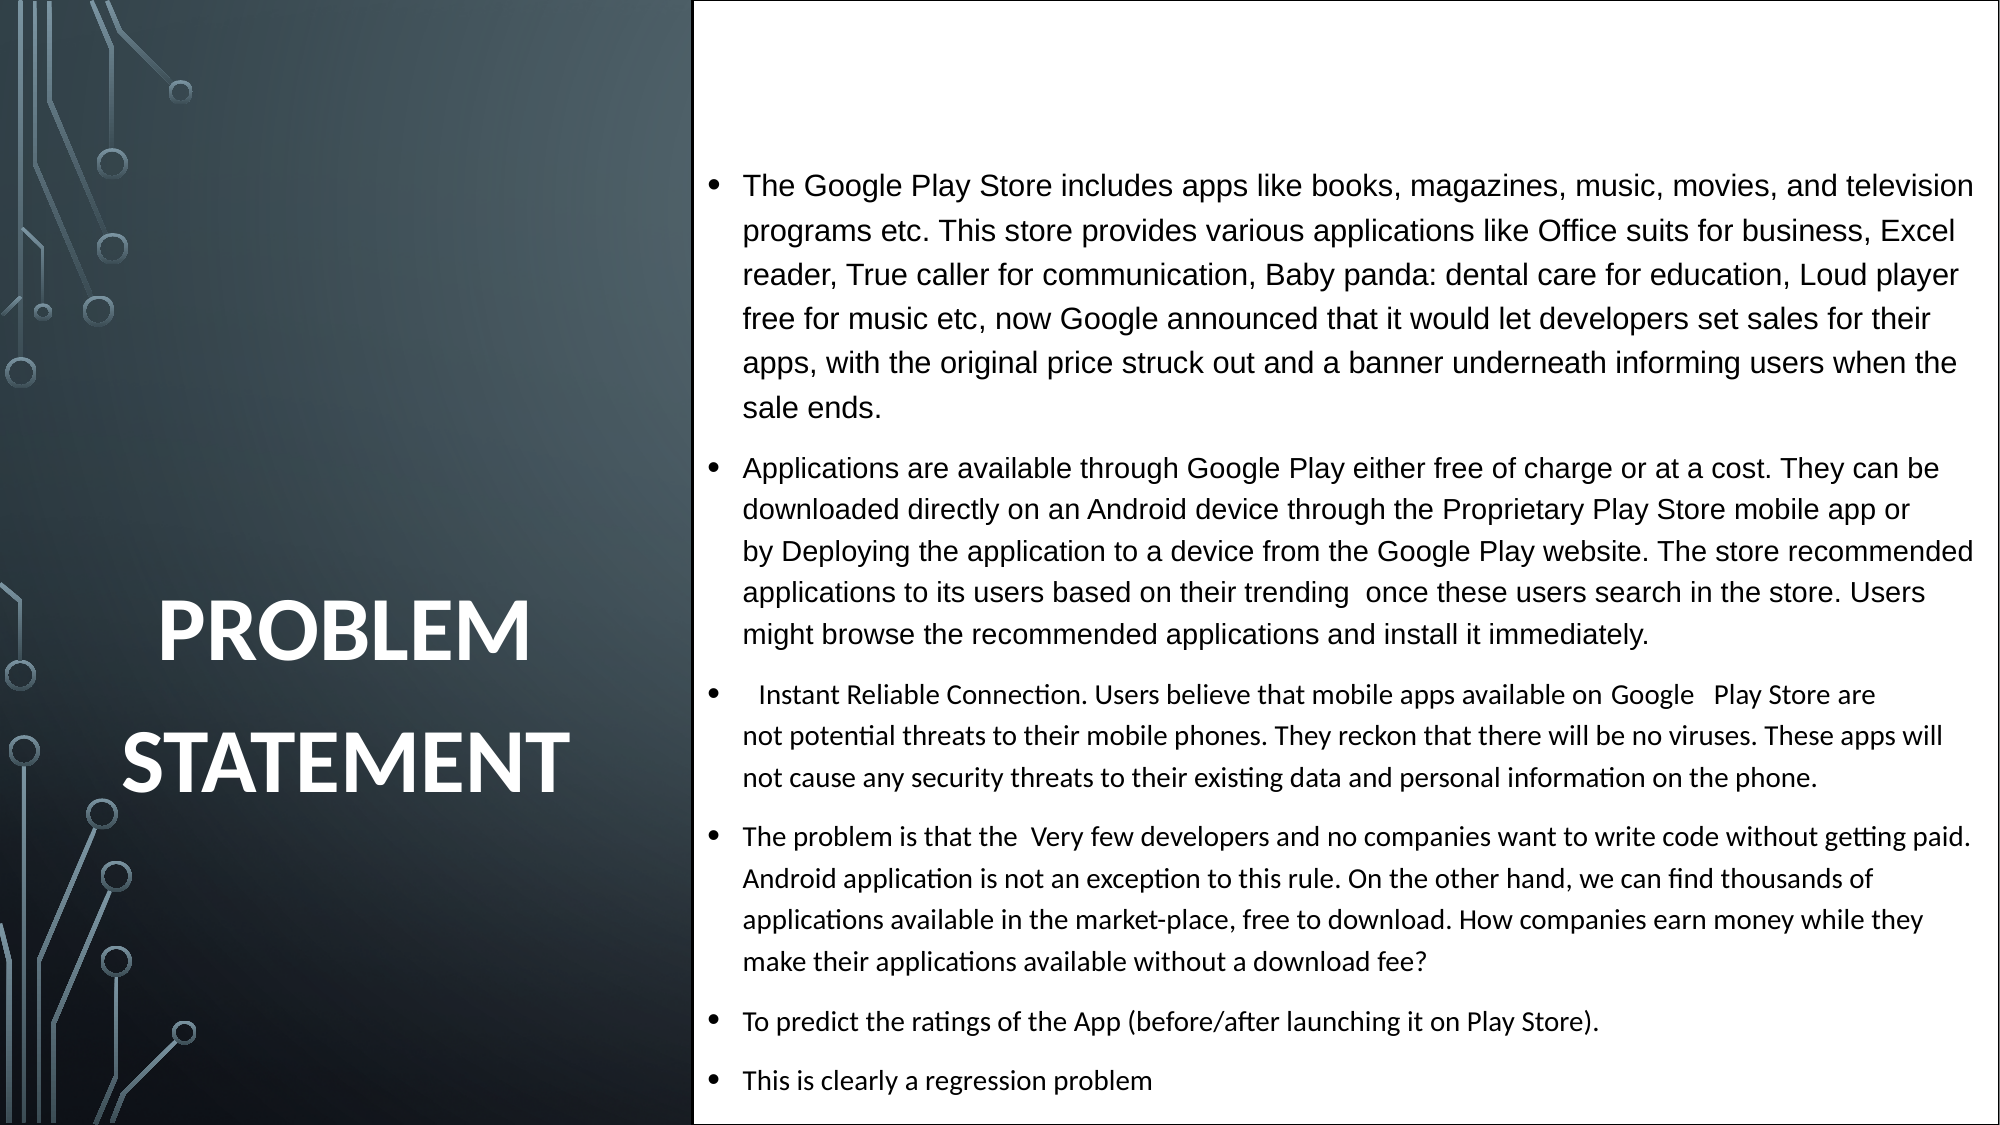

PROBLEM STATEMENT

The Google Play Store includes apps like books, magazines, music, movies, and television programs etc. This store provides various applications like Office suits for business, Excel reader, True caller for communication, Baby panda: dental care for education, Loud player free for music etc, now Google announced that it would let developers set sales for their apps, with the original price struck out and a banner underneath informing users when the sale ends.
Applications are available through Google Play either free of charge or at a cost. They can be downloaded directly on an Android device through the Proprietary Play Store mobile app or by Deploying the application to a device from the Google Play website. The store recommended applications to its users based on their trending  once these users search in the store. Users might browse the recommended applications and install it immediately.
  Instant Reliable Connection. Users believe that mobile apps available on Google   Play Store are not potential threats to their mobile phones. They reckon that there will be no viruses. These apps will not cause any security threats to their existing data and personal information on the phone.
The problem is that the  Very few developers and no companies want to write code without getting paid. Android application is not an exception to this rule. On the other hand, we can find thousands of applications available in the market-place, free to download. How companies earn money while they make their applications available without a download fee?
To predict the ratings of the App (before/after launching it on Play Store).
This is clearly a regression problem